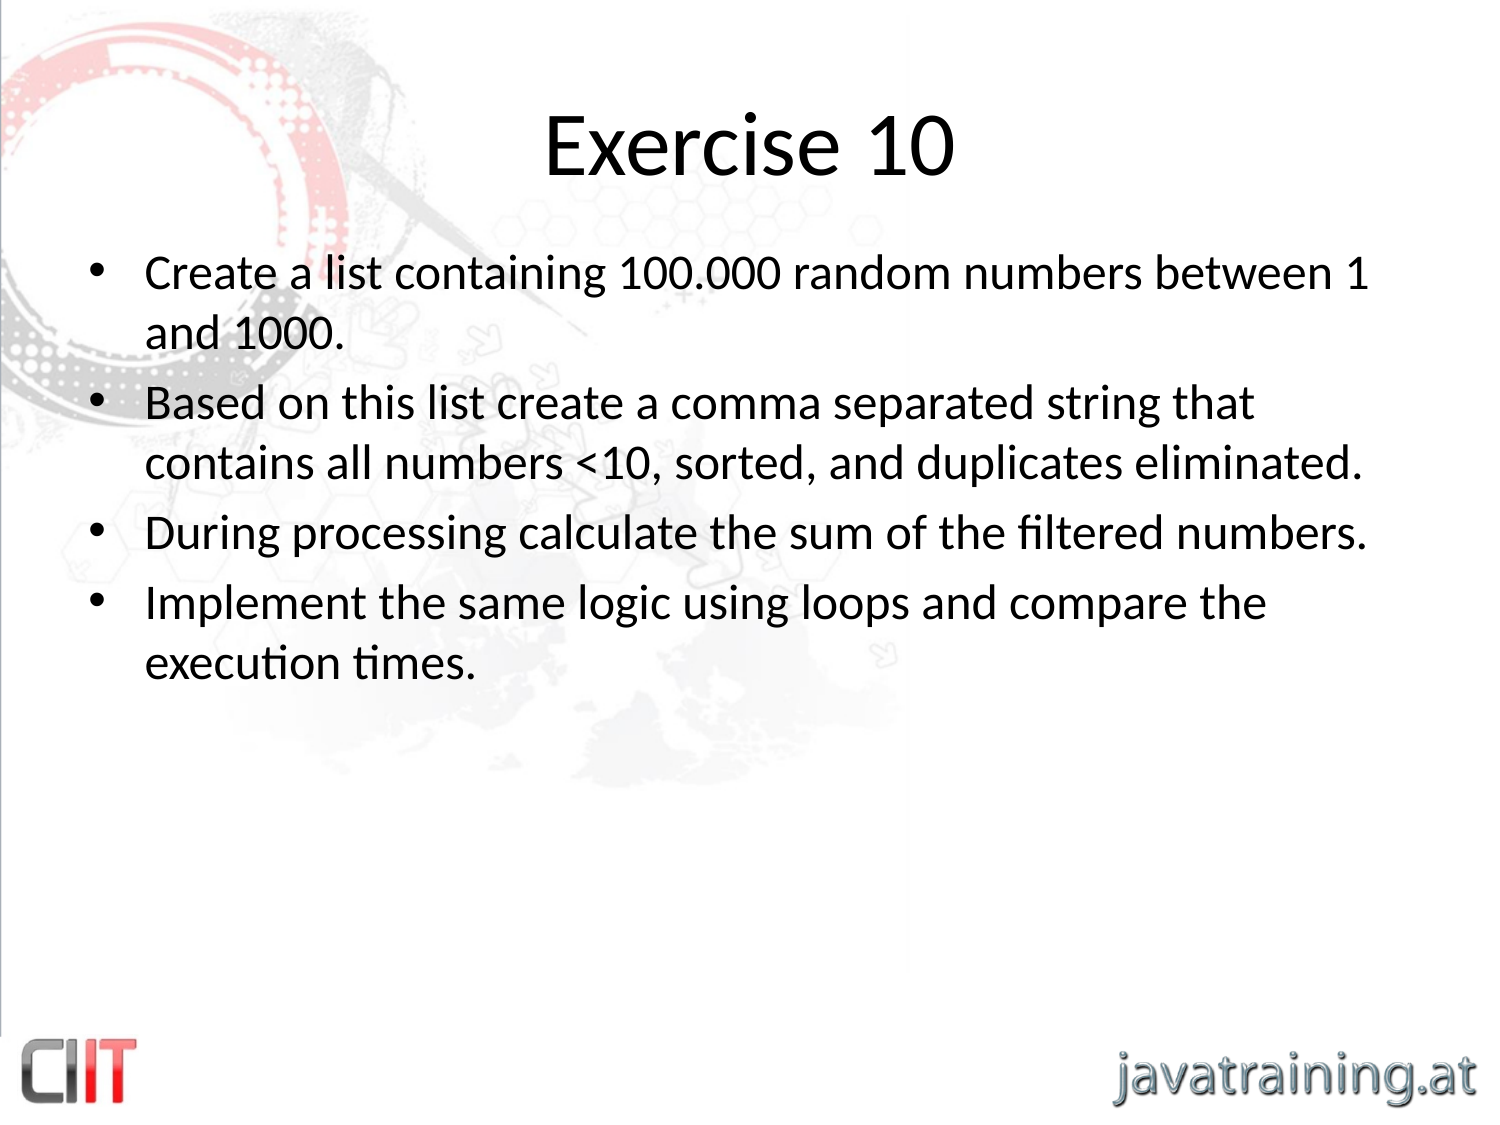

# Exercise 10
Create a list containing 100.000 random numbers between 1 and 1000.
Based on this list create a comma separated string that contains all numbers <10, sorted, and duplicates eliminated.
During processing calculate the sum of the filtered numbers.
Implement the same logic using loops and compare the execution times.